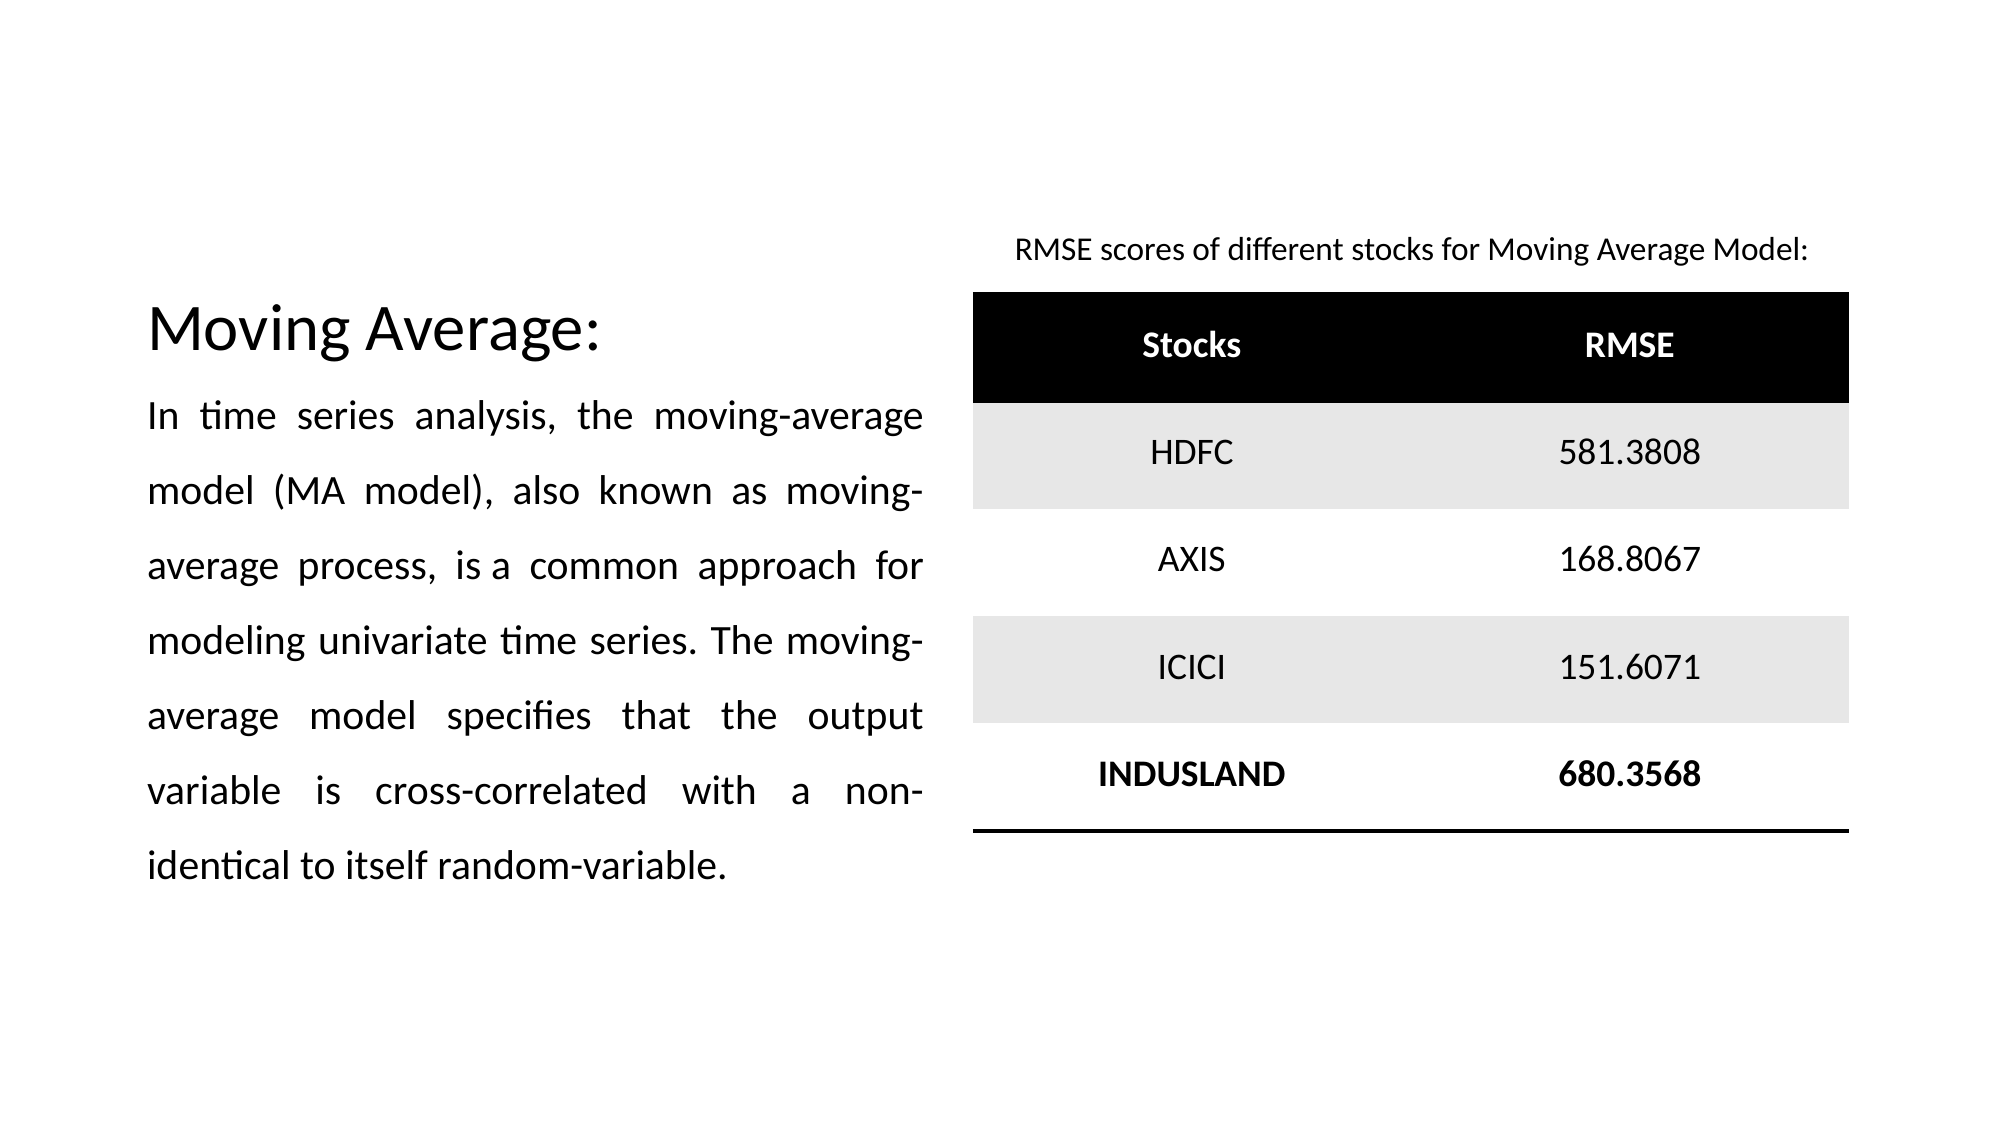

RMSE scores of different stocks for Moving Average Model:
Moving Average:
In time series analysis, the moving-average model (MA model), also known as moving-average process, is a common approach for modeling univariate time series. The moving-average model specifies that the output variable is cross-correlated with a non-identical to itself random-variable.
| Stocks | RMSE |
| --- | --- |
| HDFC | 581.3808 |
| AXIS | 168.8067 |
| ICICI | 151.6071 |
| INDUSLAND | 680.3568 |